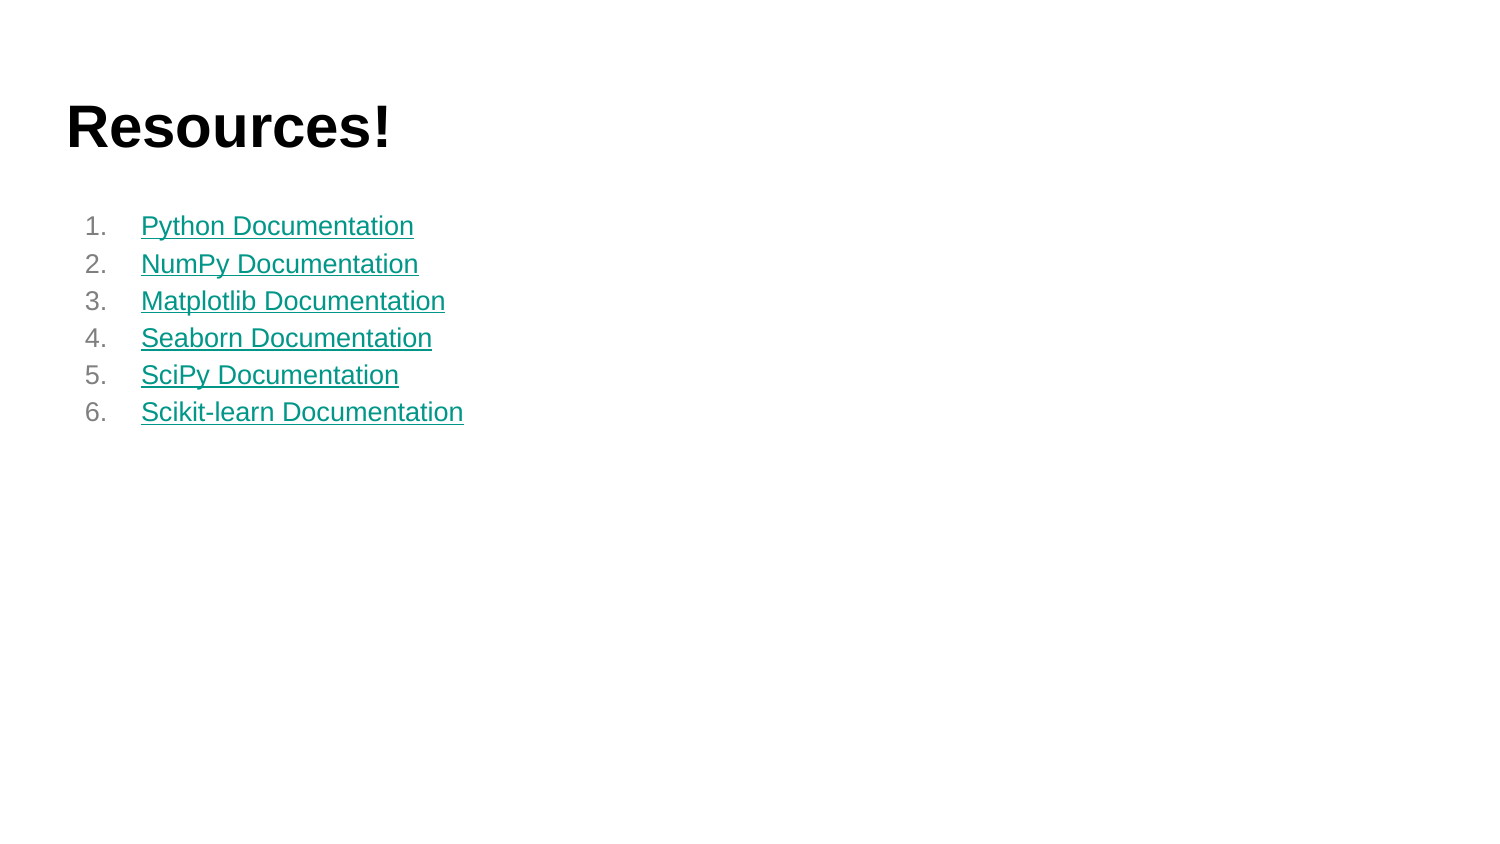

# Resources!
Python Documentation
NumPy Documentation
Matplotlib Documentation
Seaborn Documentation
SciPy Documentation
Scikit-learn Documentation